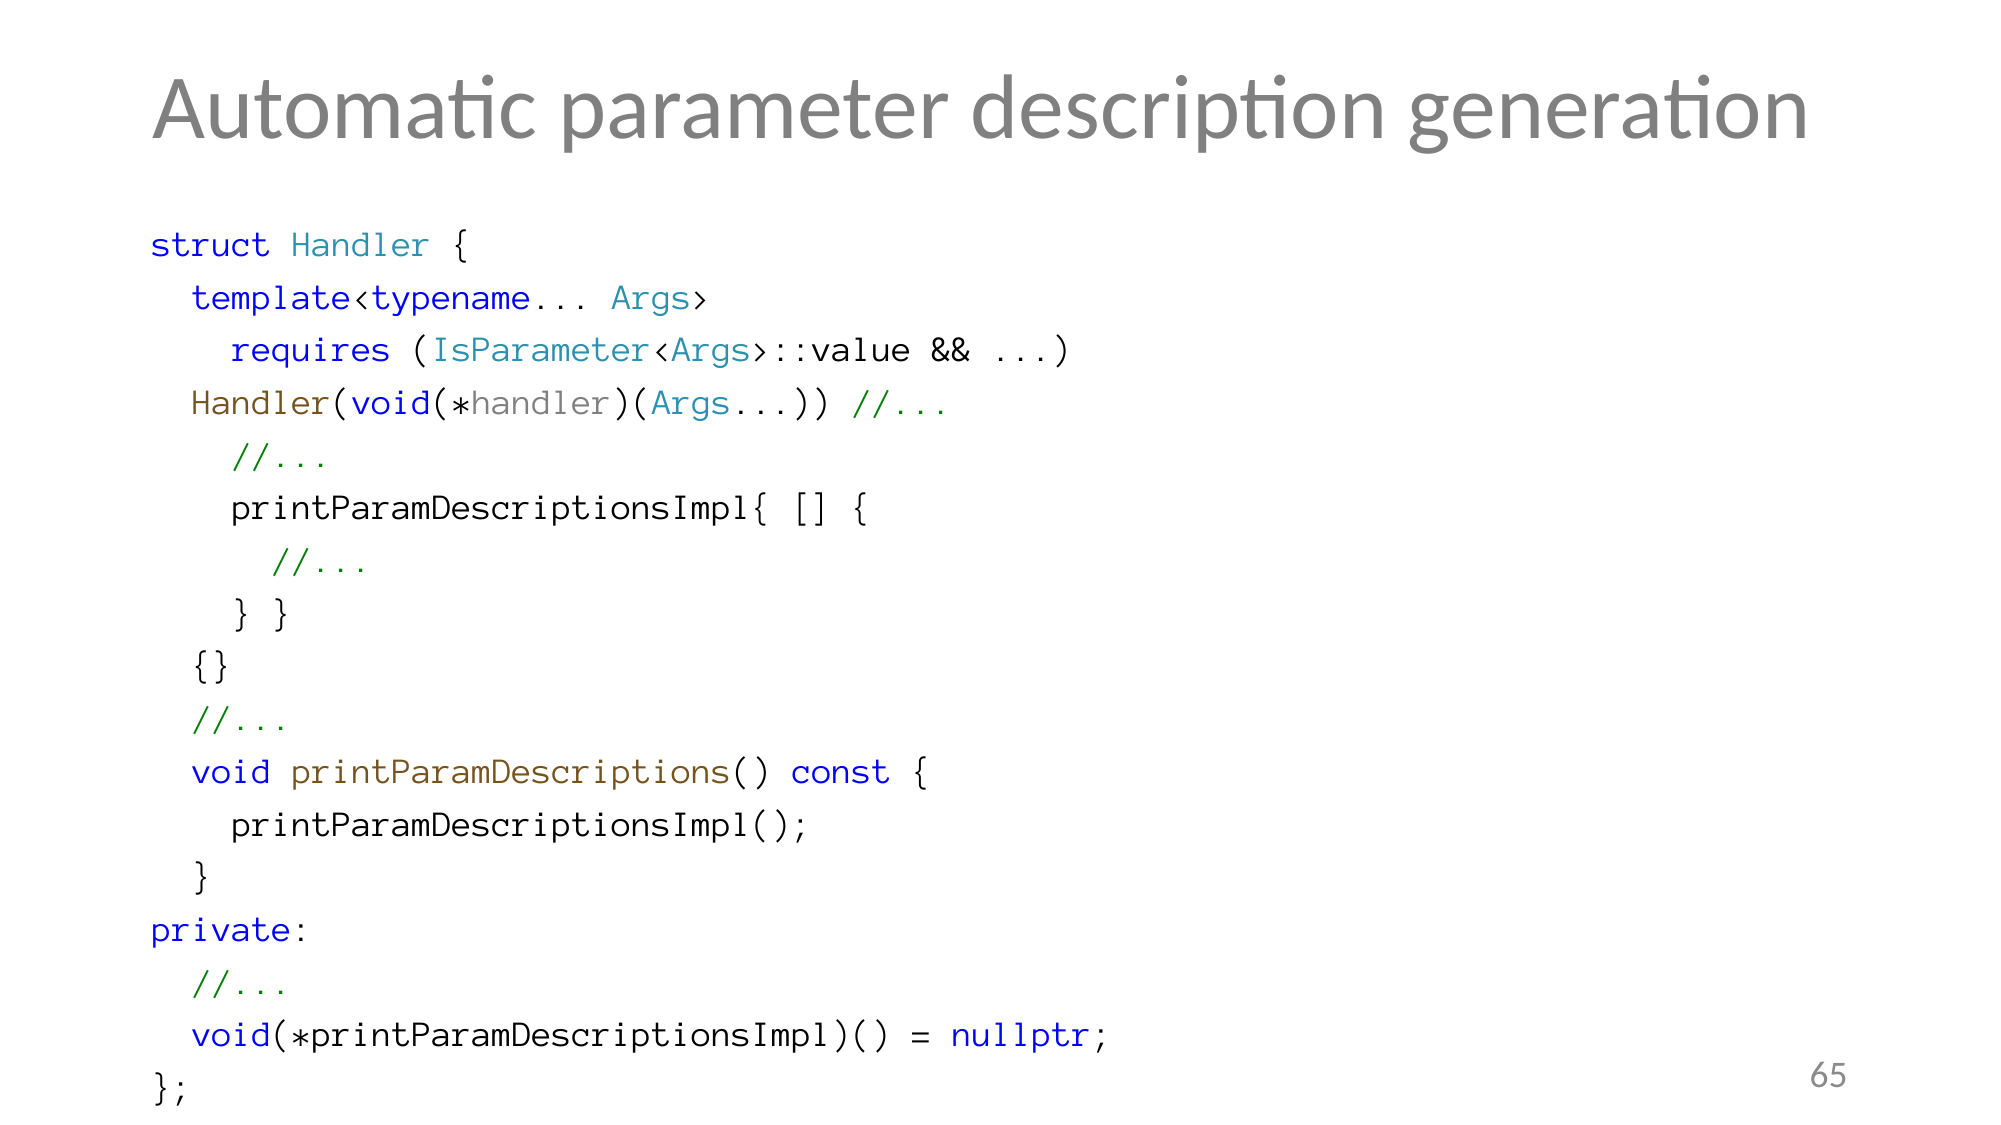

# Automatic parameter description generation
struct Handler {
  template<typename... Args>
    requires (IsParameter<Args>::value && ...)
  Handler(void(*handler)(Args...)) //...
    //...
    printParamDescriptionsImpl{ [] {
      //...
    } }
  {}
  //...
  void printParamDescriptions() const {
    printParamDescriptionsImpl();
  }
private:
  //...
  void(*printParamDescriptionsImpl)() = nullptr;
};
65